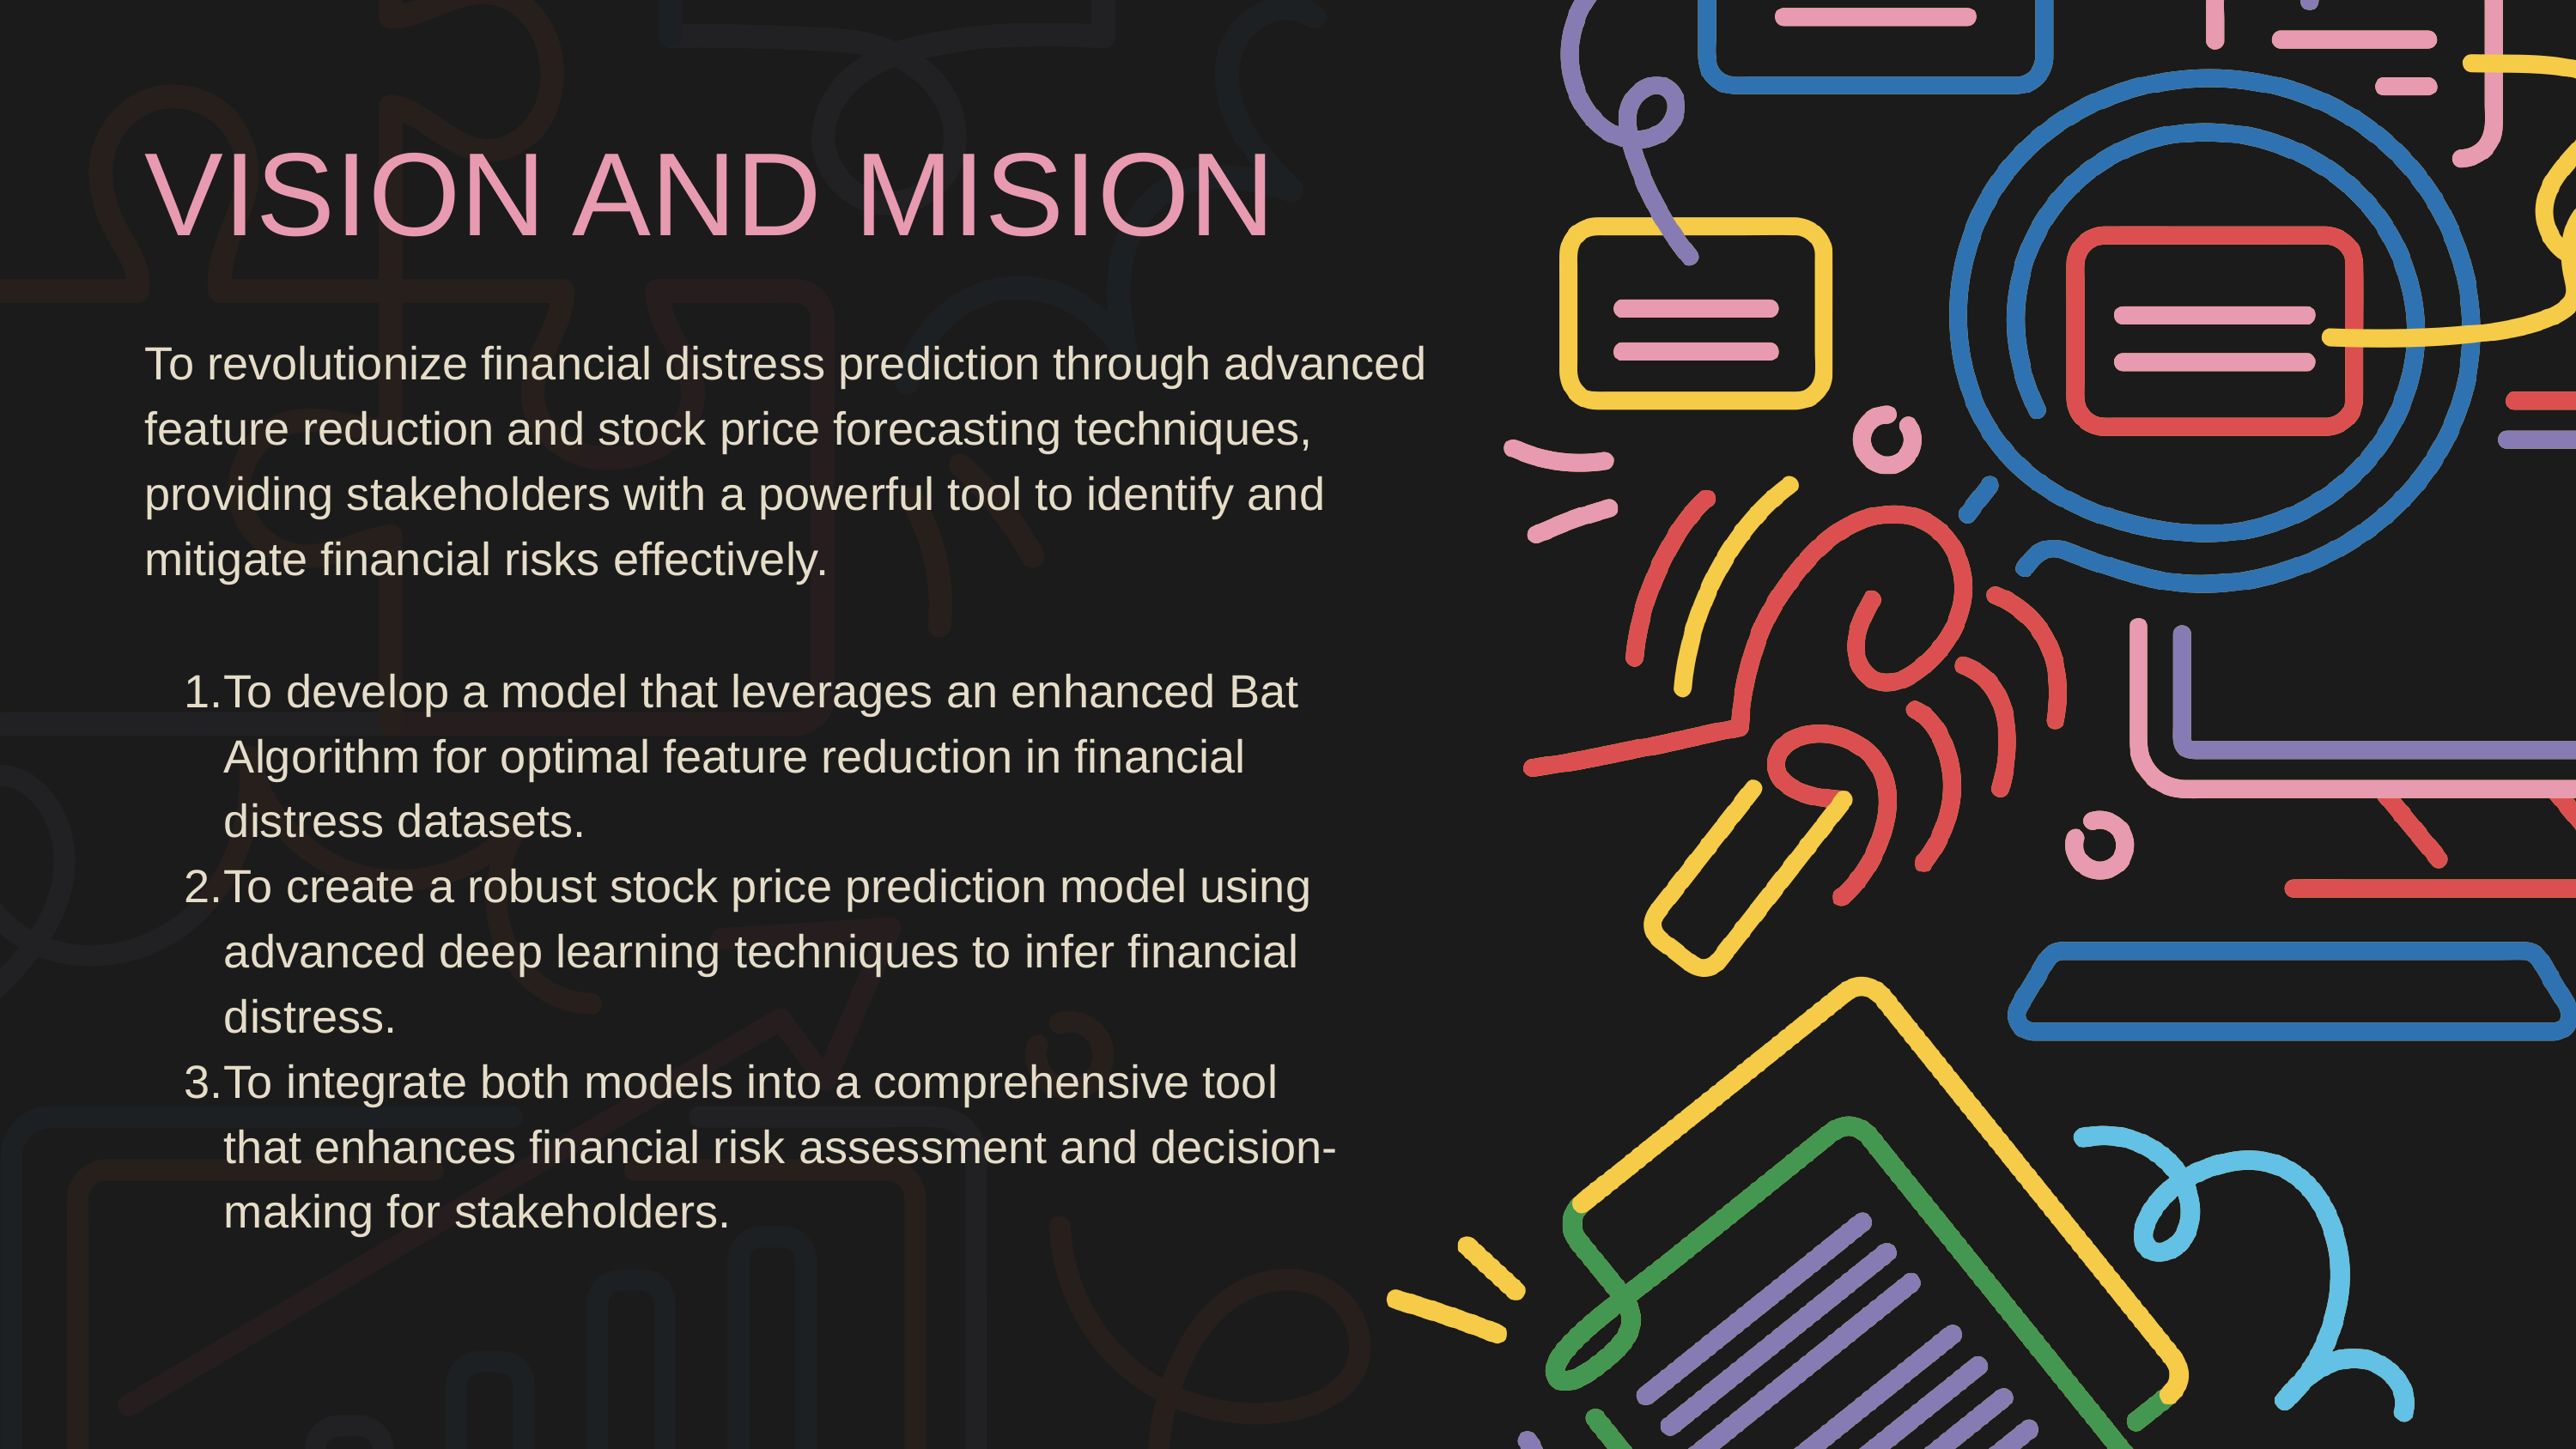

VISION AND MISION
To revolutionize financial distress prediction through advanced feature reduction and stock price forecasting techniques, providing stakeholders with a powerful tool to identify and mitigate financial risks effectively.
To develop a model that leverages an enhanced Bat Algorithm for optimal feature reduction in financial distress datasets.
To create a robust stock price prediction model using advanced deep learning techniques to infer financial distress.
To integrate both models into a comprehensive tool that enhances financial risk assessment and decision-making for stakeholders.